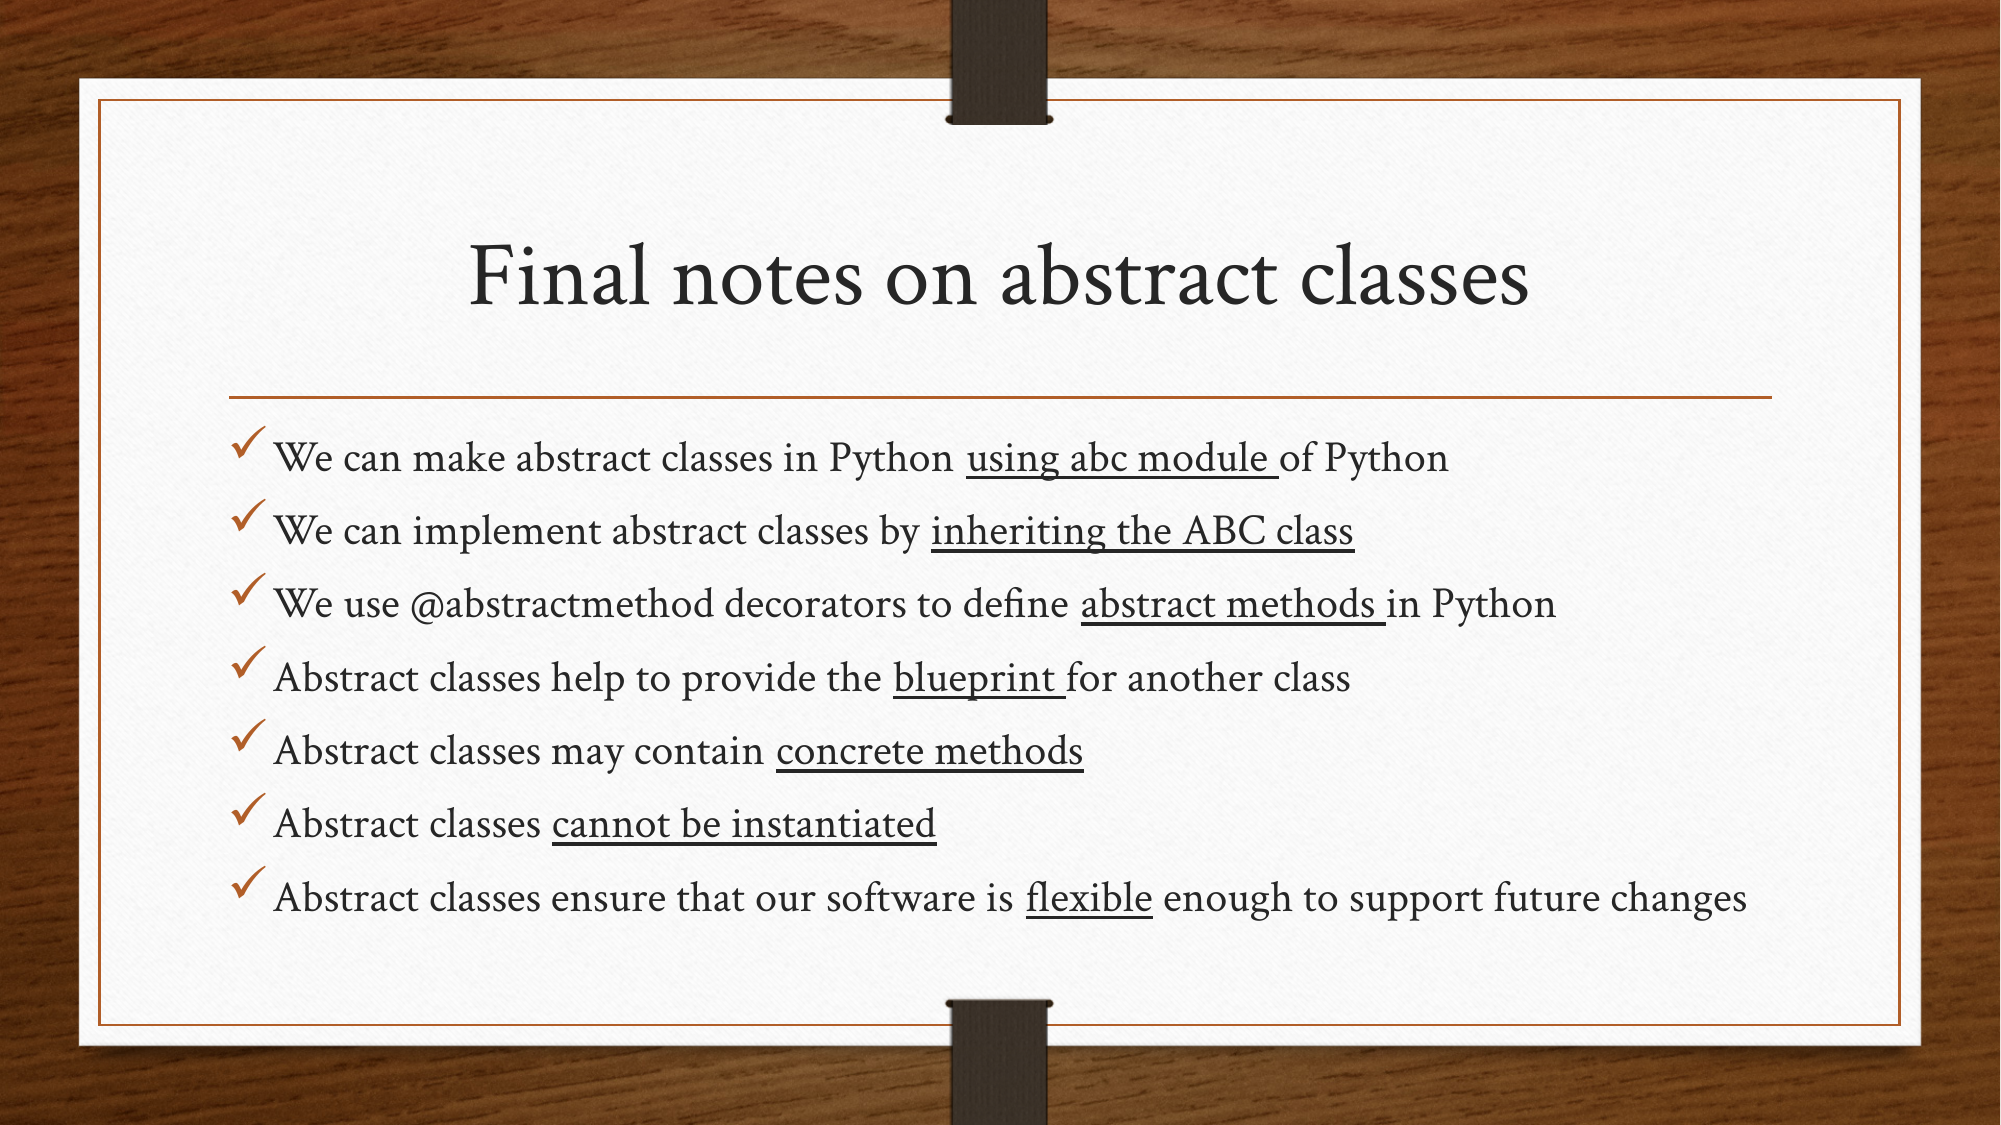

# Final notes on abstract classes
We can make abstract classes in Python using abc module of Python
We can implement abstract classes by inheriting the ABC class
We use @abstractmethod decorators to define abstract methods in Python
Abstract classes help to provide the blueprint for another class
Abstract classes may contain concrete methods
Abstract classes cannot be instantiated
Abstract classes ensure that our software is flexible enough to support future changes